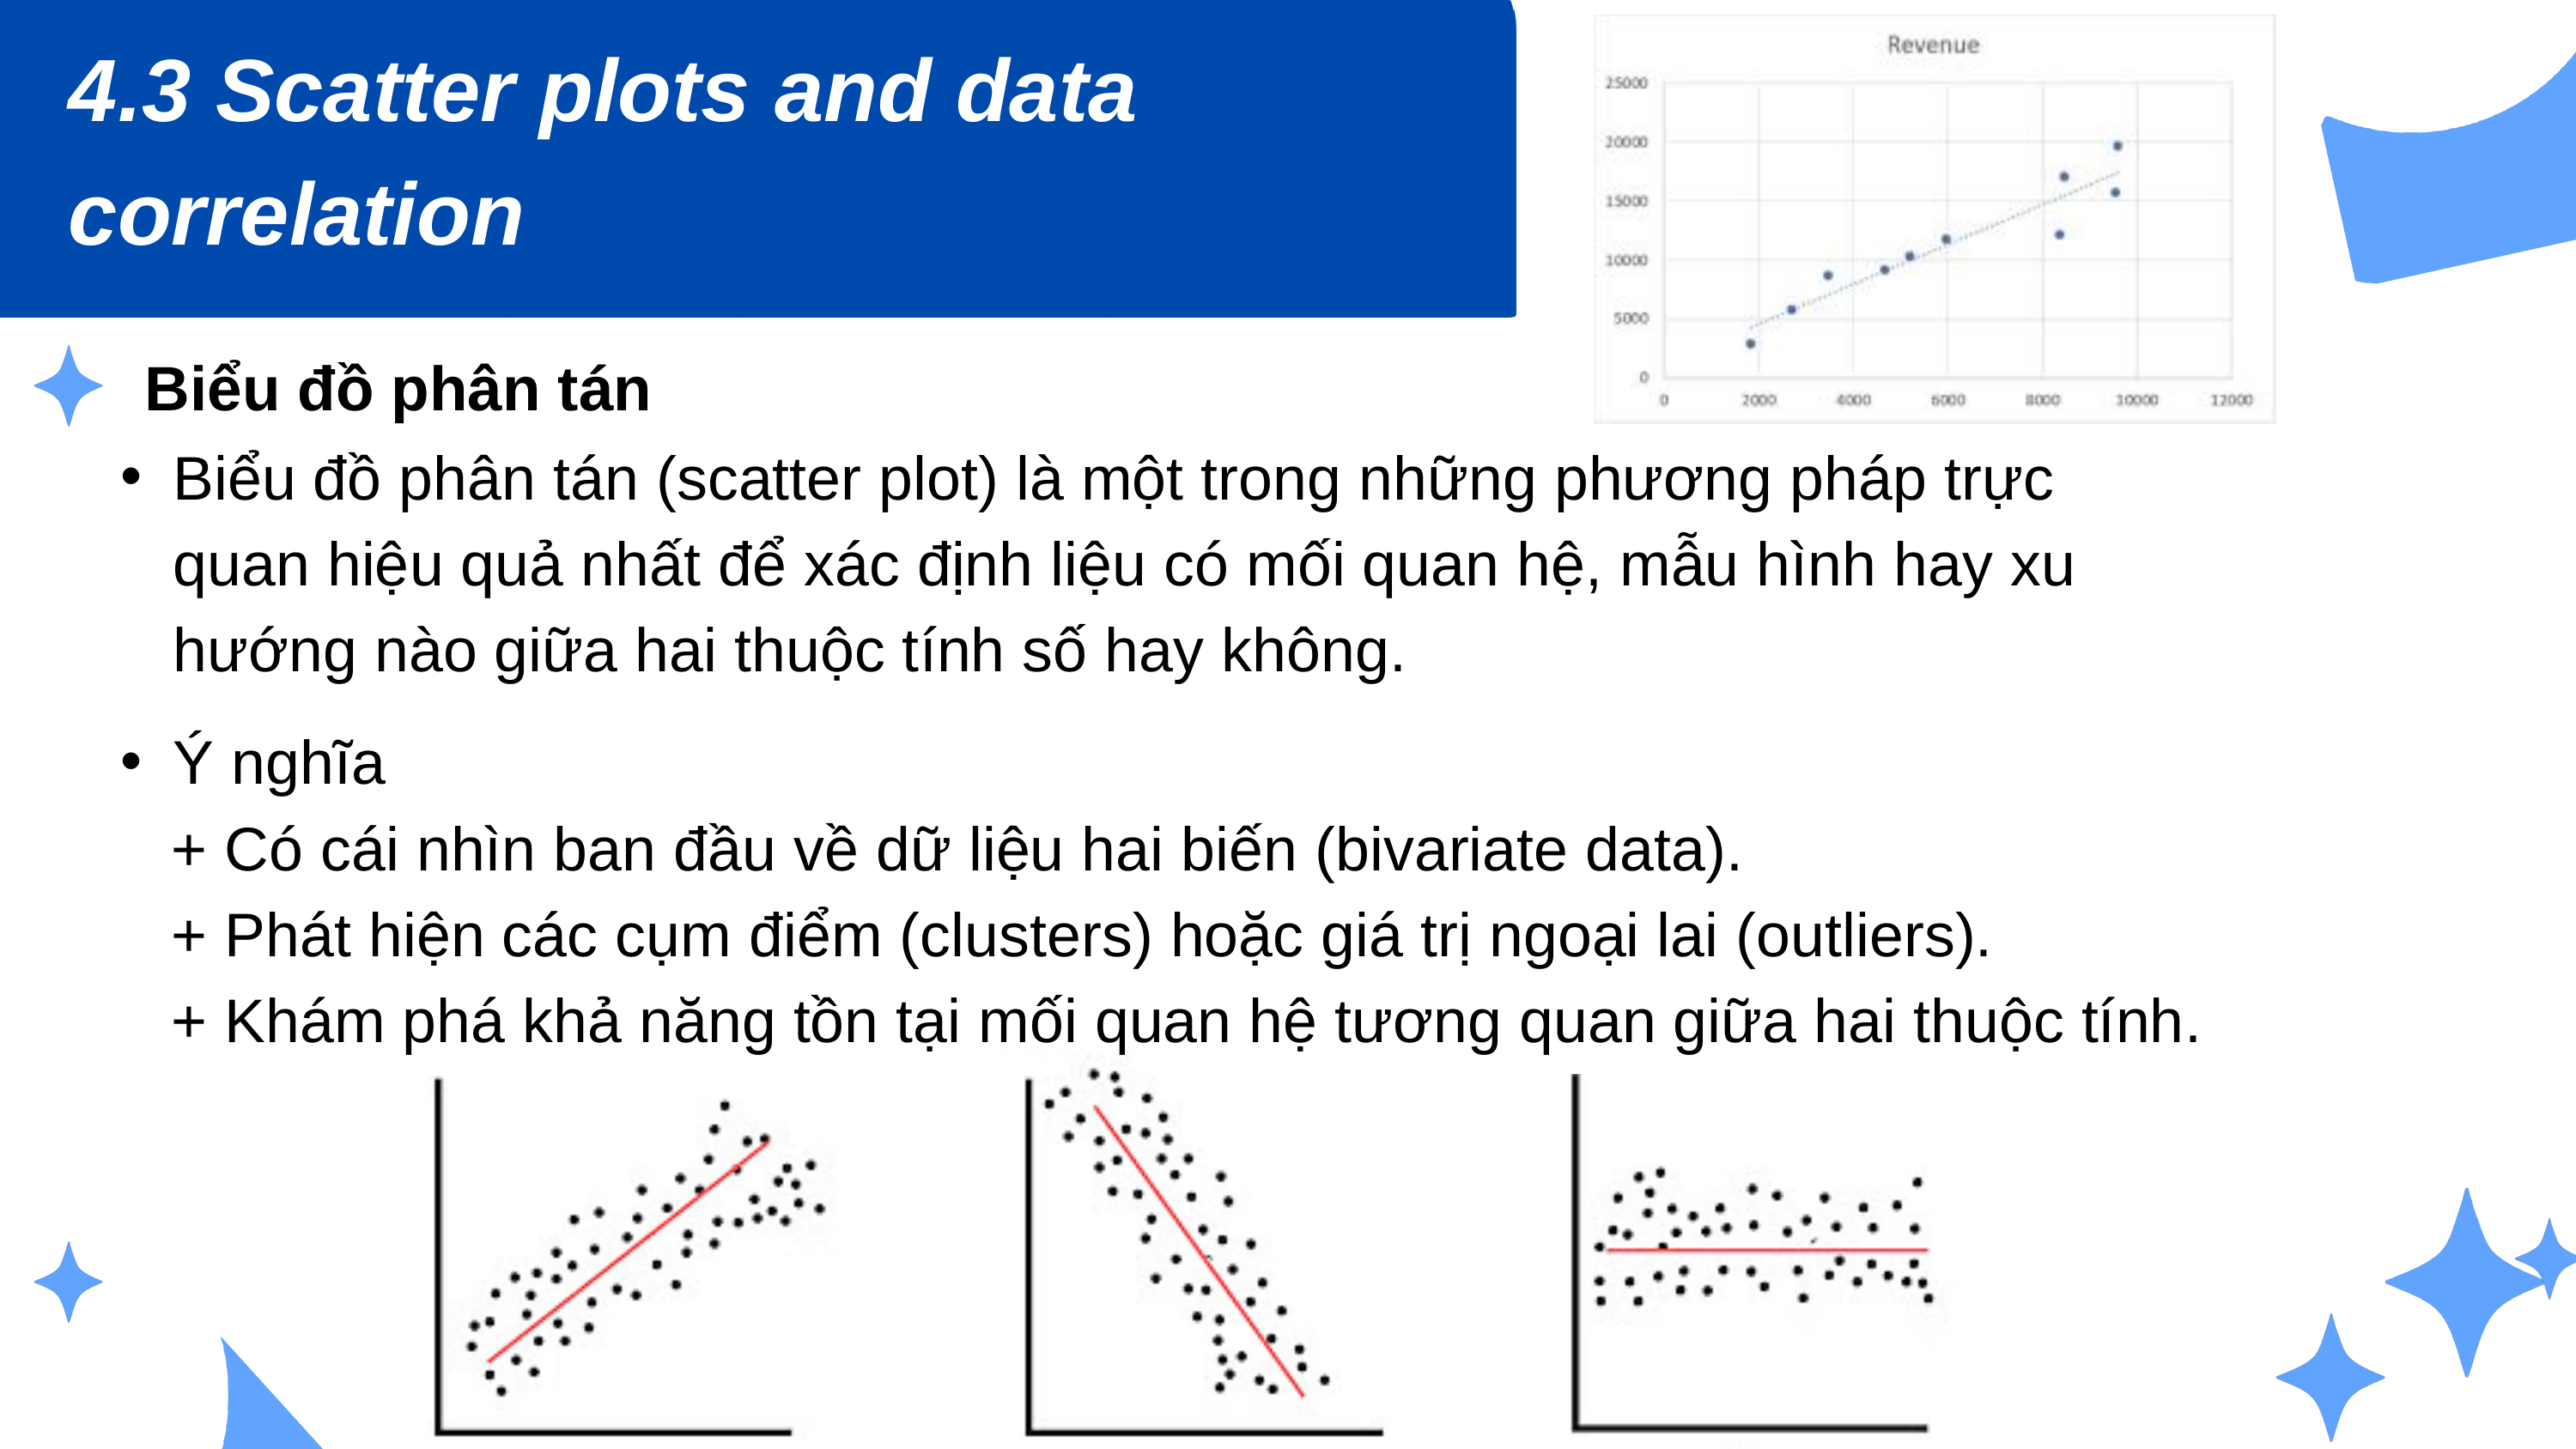

4.3 Scatter plots and data correlation
Biểu đồ phân tán

Biểu đồ phân tán (scatter plot) là một trong những phương pháp trực quan hiệu quả nhất để xác định liệu có mối quan hệ, mẫu hình hay xu hướng nào giữa hai thuộc tính số hay không.
Ý nghĩa
      + Có cái nhìn ban đầu về dữ liệu hai biến (bivariate data).
      + Phát hiện các cụm điểm (clusters) hoặc giá trị ngoại lai (outliers).
      + Khám phá khả năng tồn tại mối quan hệ tương quan giữa hai thuộc tính.